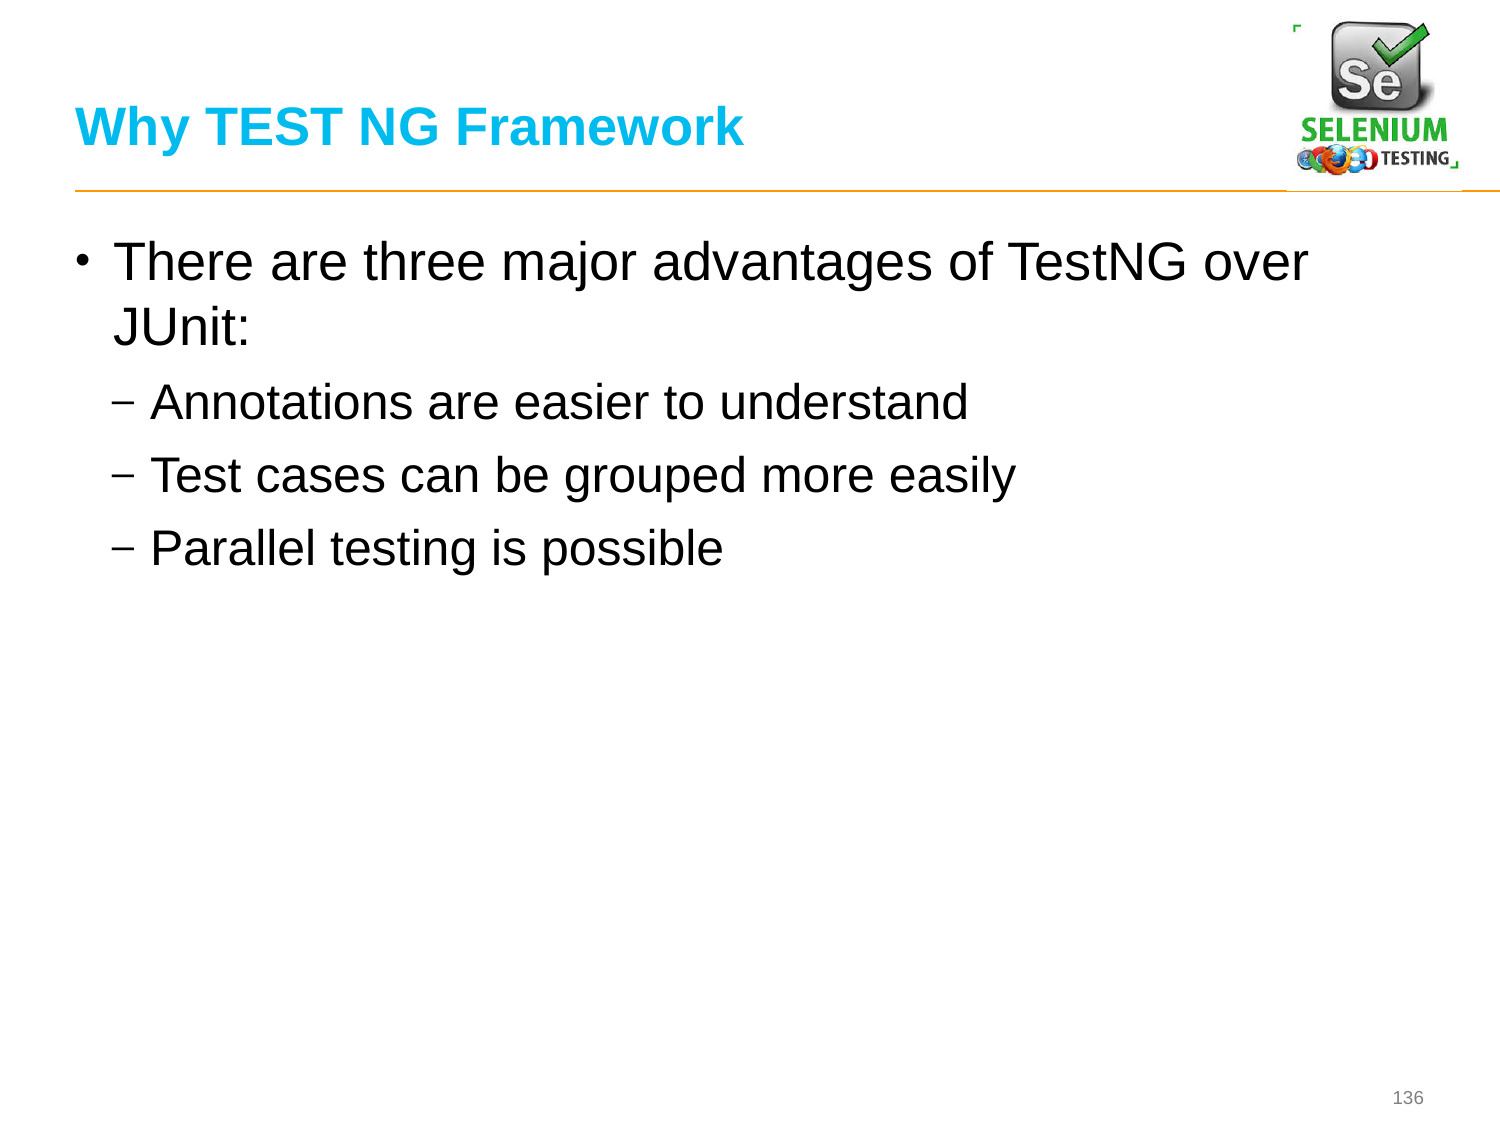

# Why TEST NG Framework
There are three major advantages of TestNG over JUnit:
Annotations are easier to understand
Test cases can be grouped more easily
Parallel testing is possible